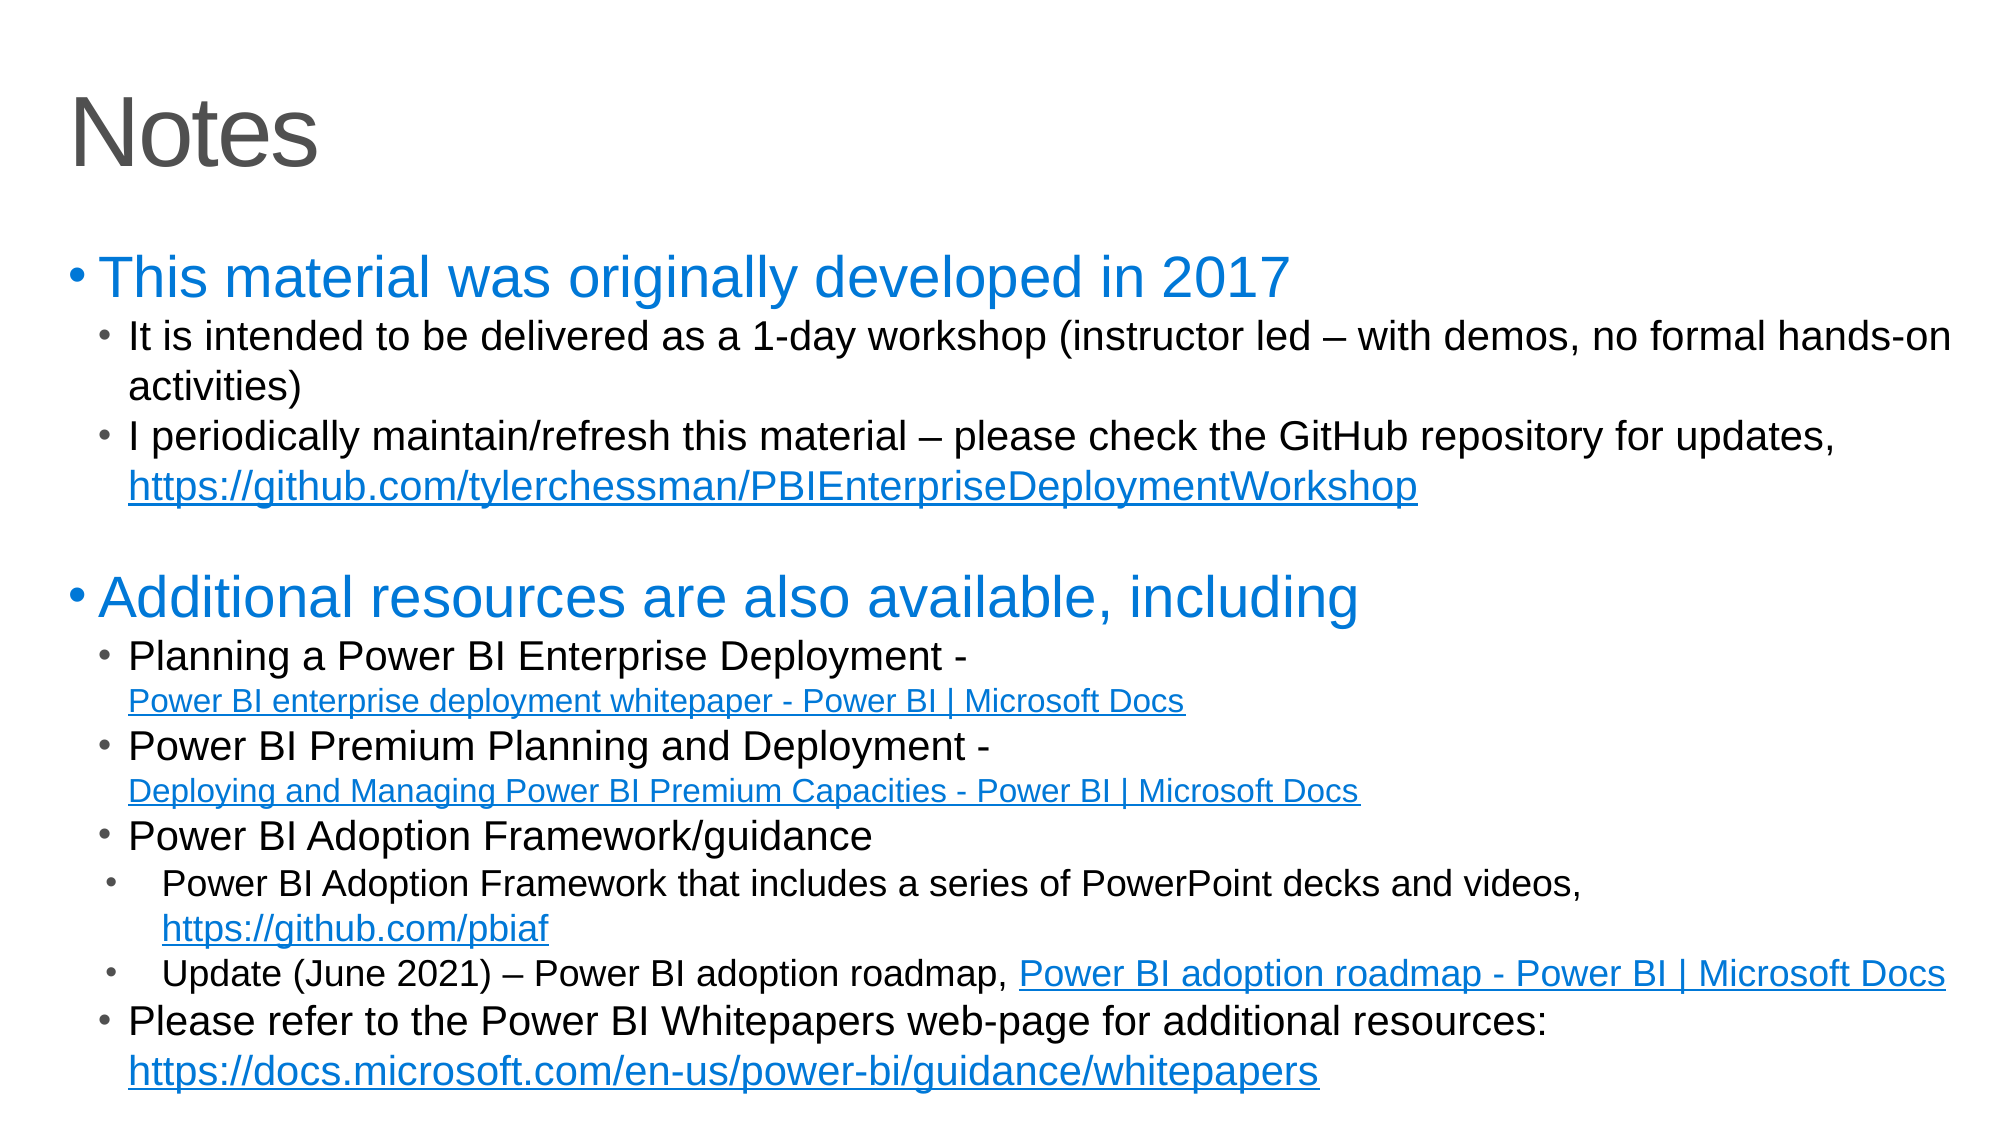

# Notes
This material was originally developed in 2017
It is intended to be delivered as a 1-day workshop (instructor led – with demos, no formal hands-on activities)
I periodically maintain/refresh this material – please check the GitHub repository for updates, https://github.com/tylerchessman/PBIEnterpriseDeploymentWorkshop

Additional resources are also available, including
Planning a Power BI Enterprise Deployment - Power BI enterprise deployment whitepaper - Power BI | Microsoft Docs
Power BI Premium Planning and Deployment - Deploying and Managing Power BI Premium Capacities - Power BI | Microsoft Docs
Power BI Adoption Framework/guidance
Power BI Adoption Framework that includes a series of PowerPoint decks and videos, https://github.com/pbiaf
Update (June 2021) – Power BI adoption roadmap, Power BI adoption roadmap - Power BI | Microsoft Docs
Please refer to the Power BI Whitepapers web-page for additional resources: https://docs.microsoft.com/en-us/power-bi/guidance/whitepapers